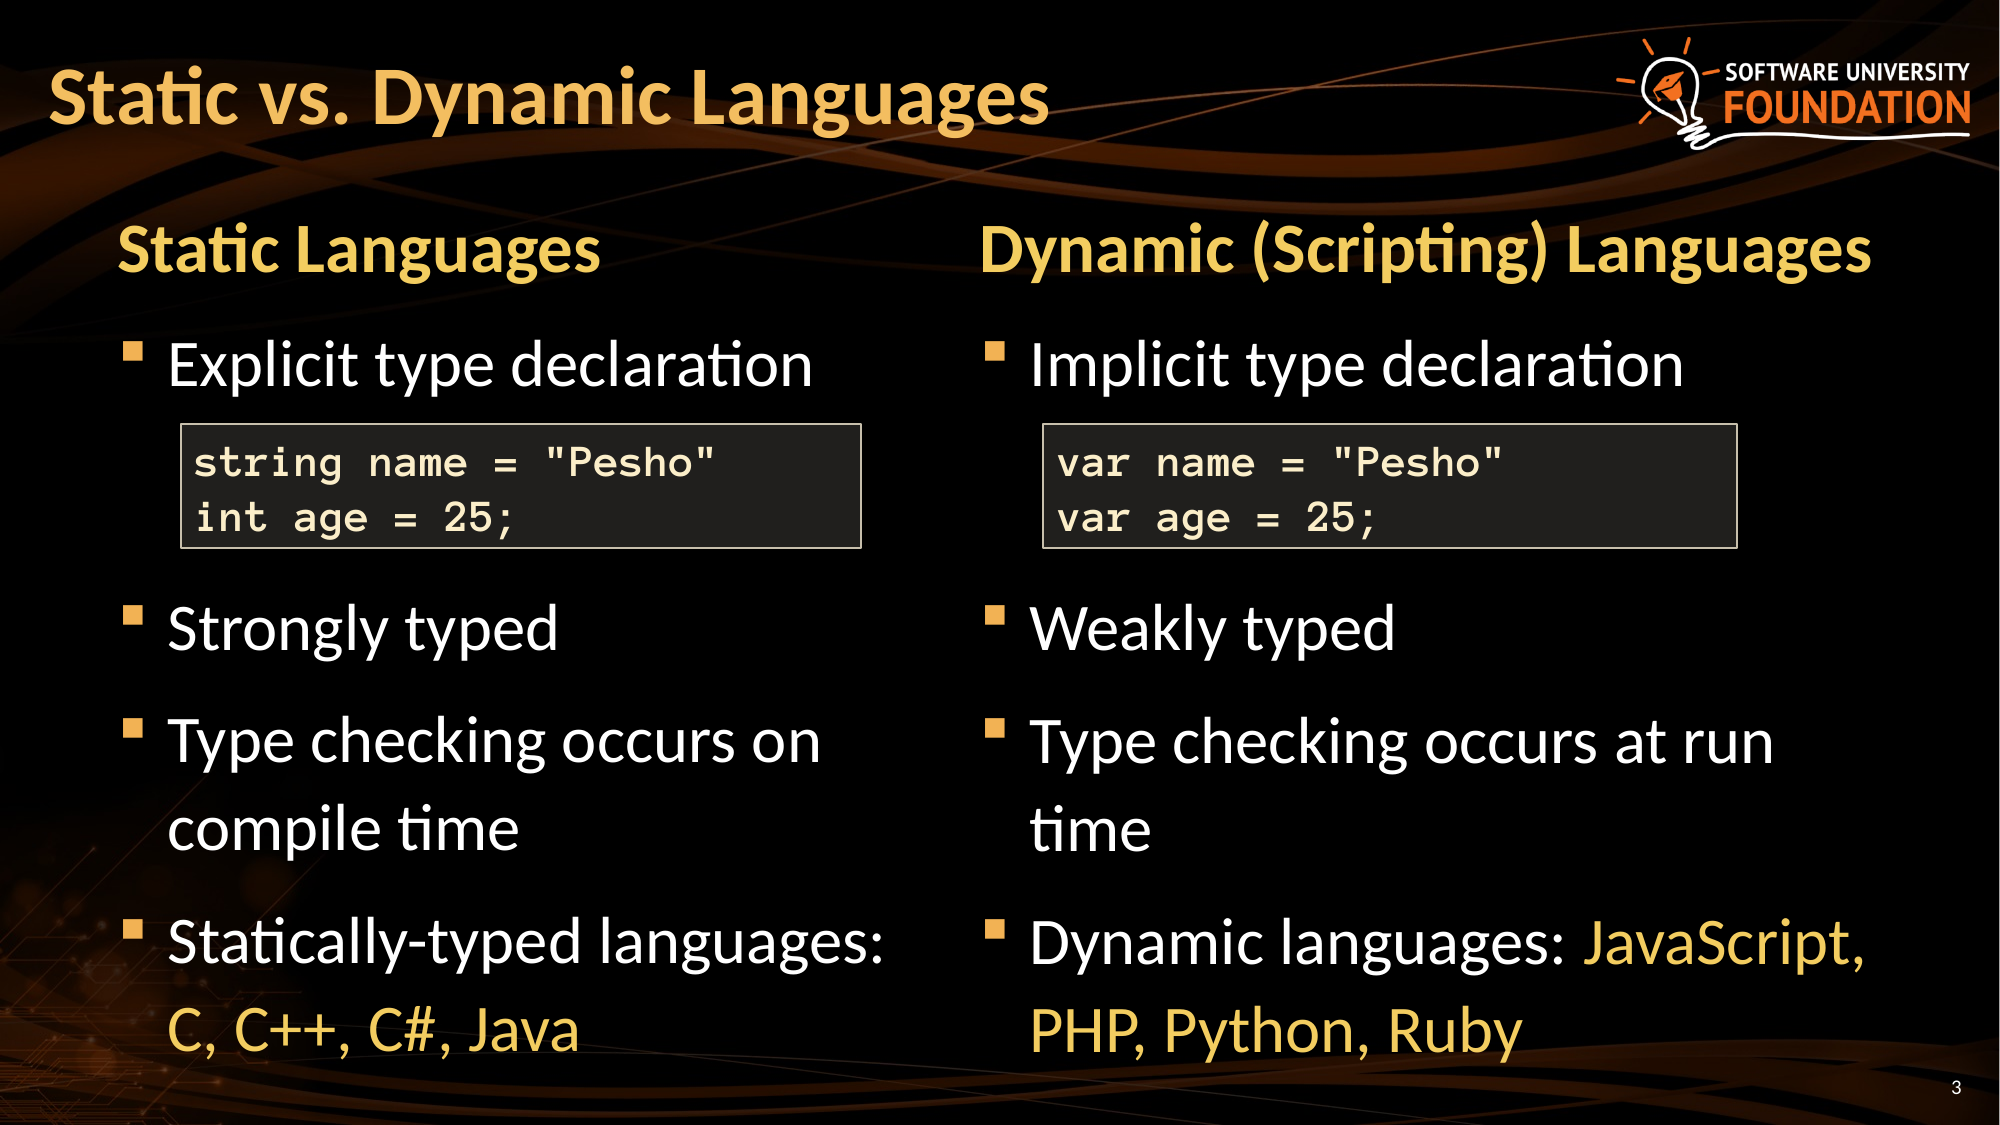

# Static vs. Dynamic Languages
Dynamic (Scripting) Languages
Implicit type declaration

Weakly typed
Type checking occurs at run time
Dynamic languages: JavaScript, PHP, Python, Ruby
Static Languages
Explicit type declaration

Strongly typed
Type checking occurs on compile time
Statically-typed languages: C, C++, C#, Java
var name = "Pesho"
var age = 25;
string name = "Pesho"
int age = 25;
3